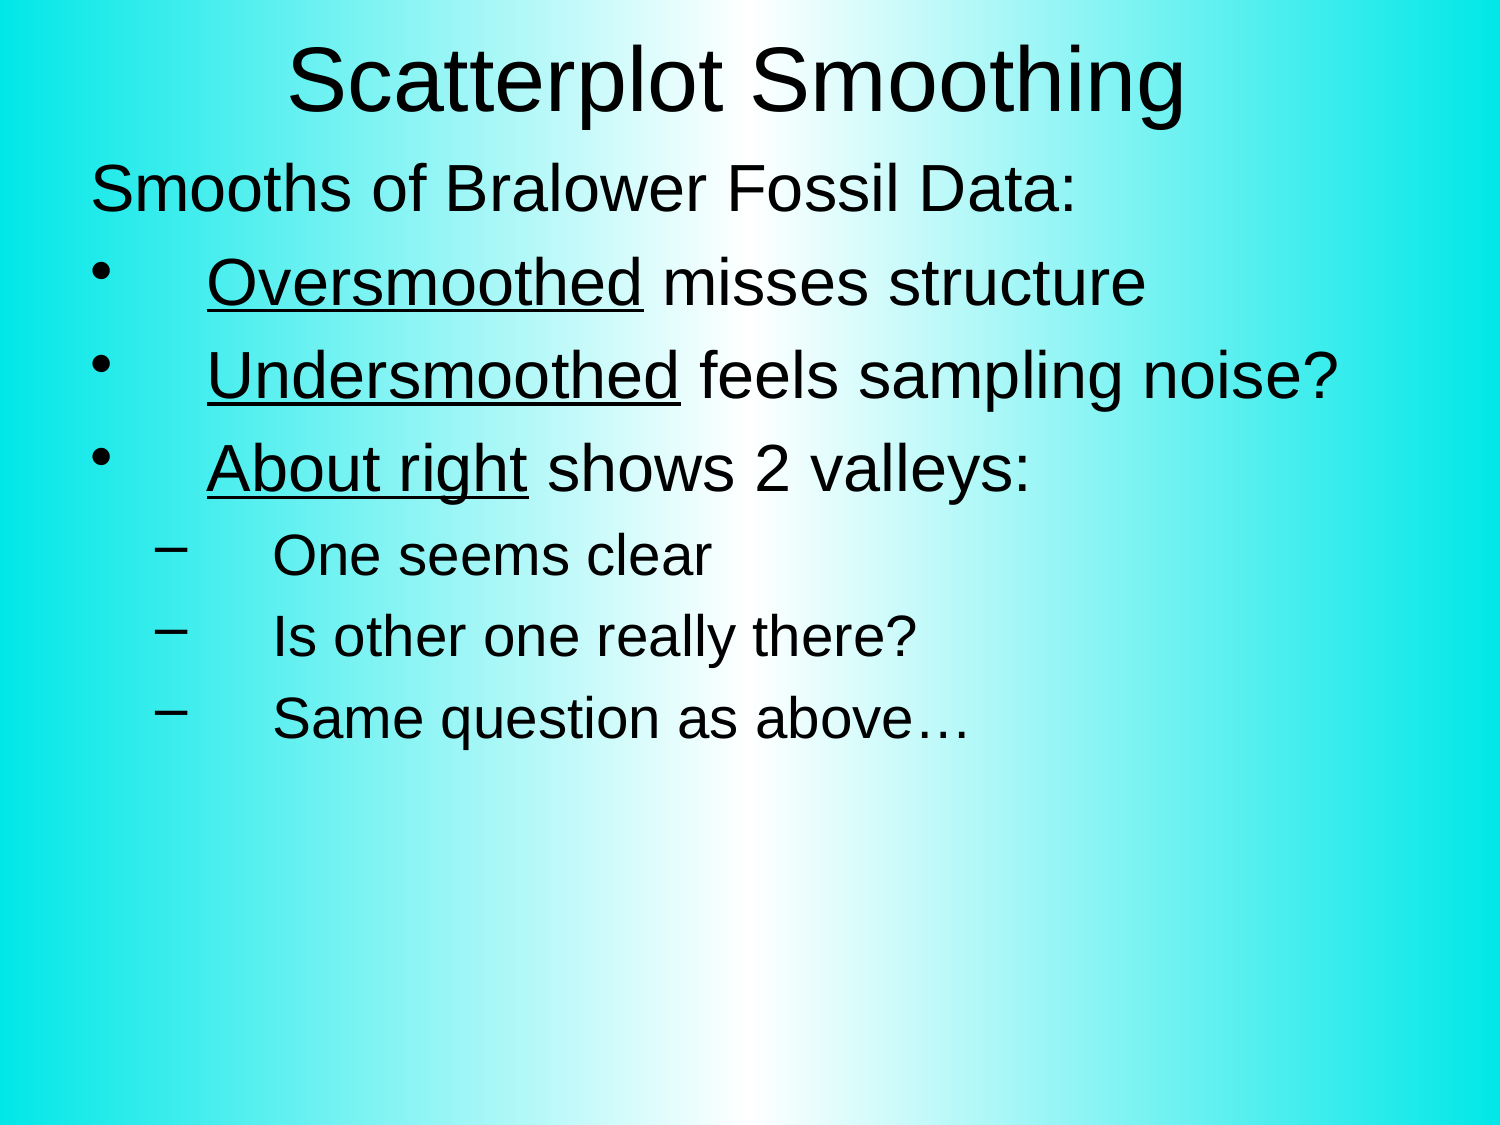

# Scatterplot Smoothing
Smooths of Bralower Fossil Data:
Oversmoothed misses structure
Undersmoothed feels sampling noise?
About right shows 2 valleys:
One seems clear
Is other one really there?
Same question as above…